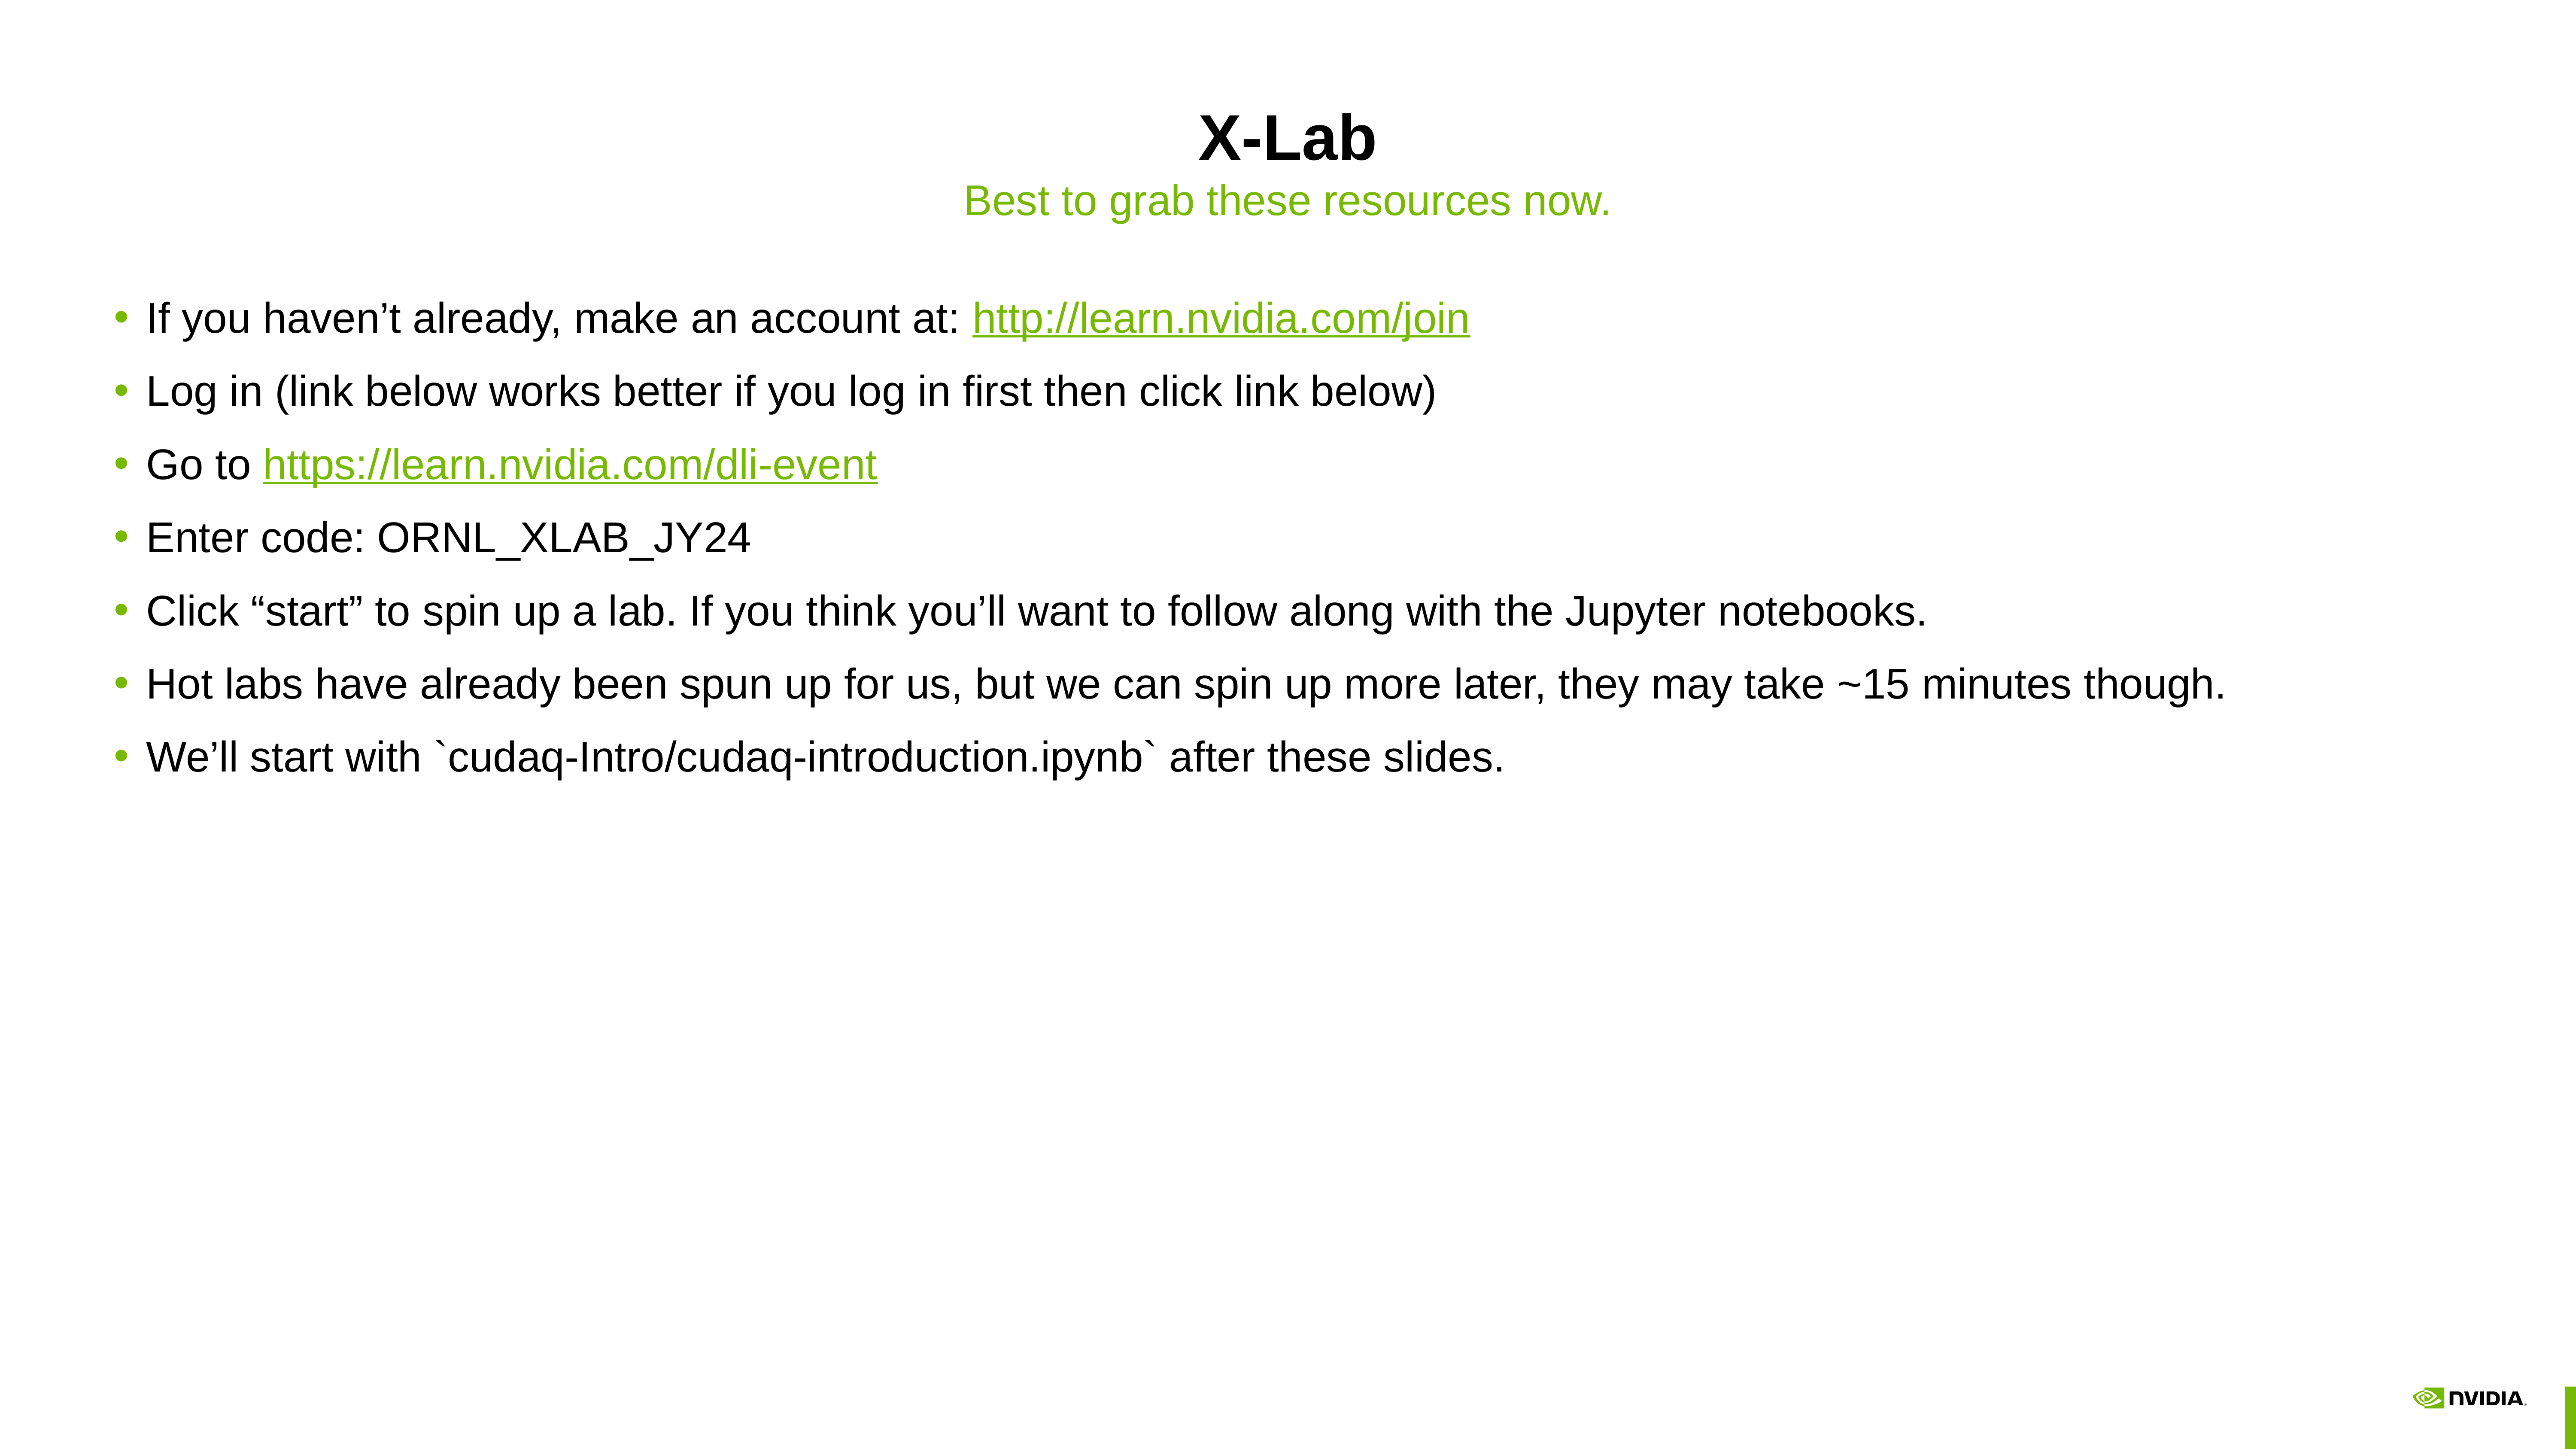

# X-Lab
Best to grab these resources now.
If you haven’t already, make an account at: http://learn.nvidia.com/join
Log in (link below works better if you log in first then click link below)
Go to https://learn.nvidia.com/dli-event
Enter code: ORNL_XLAB_JY24
Click “start” to spin up a lab. If you think you’ll want to follow along with the Jupyter notebooks.
Hot labs have already been spun up for us, but we can spin up more later, they may take ~15 minutes though.
We’ll start with `cudaq-Intro/cudaq-introduction.ipynb` after these slides.